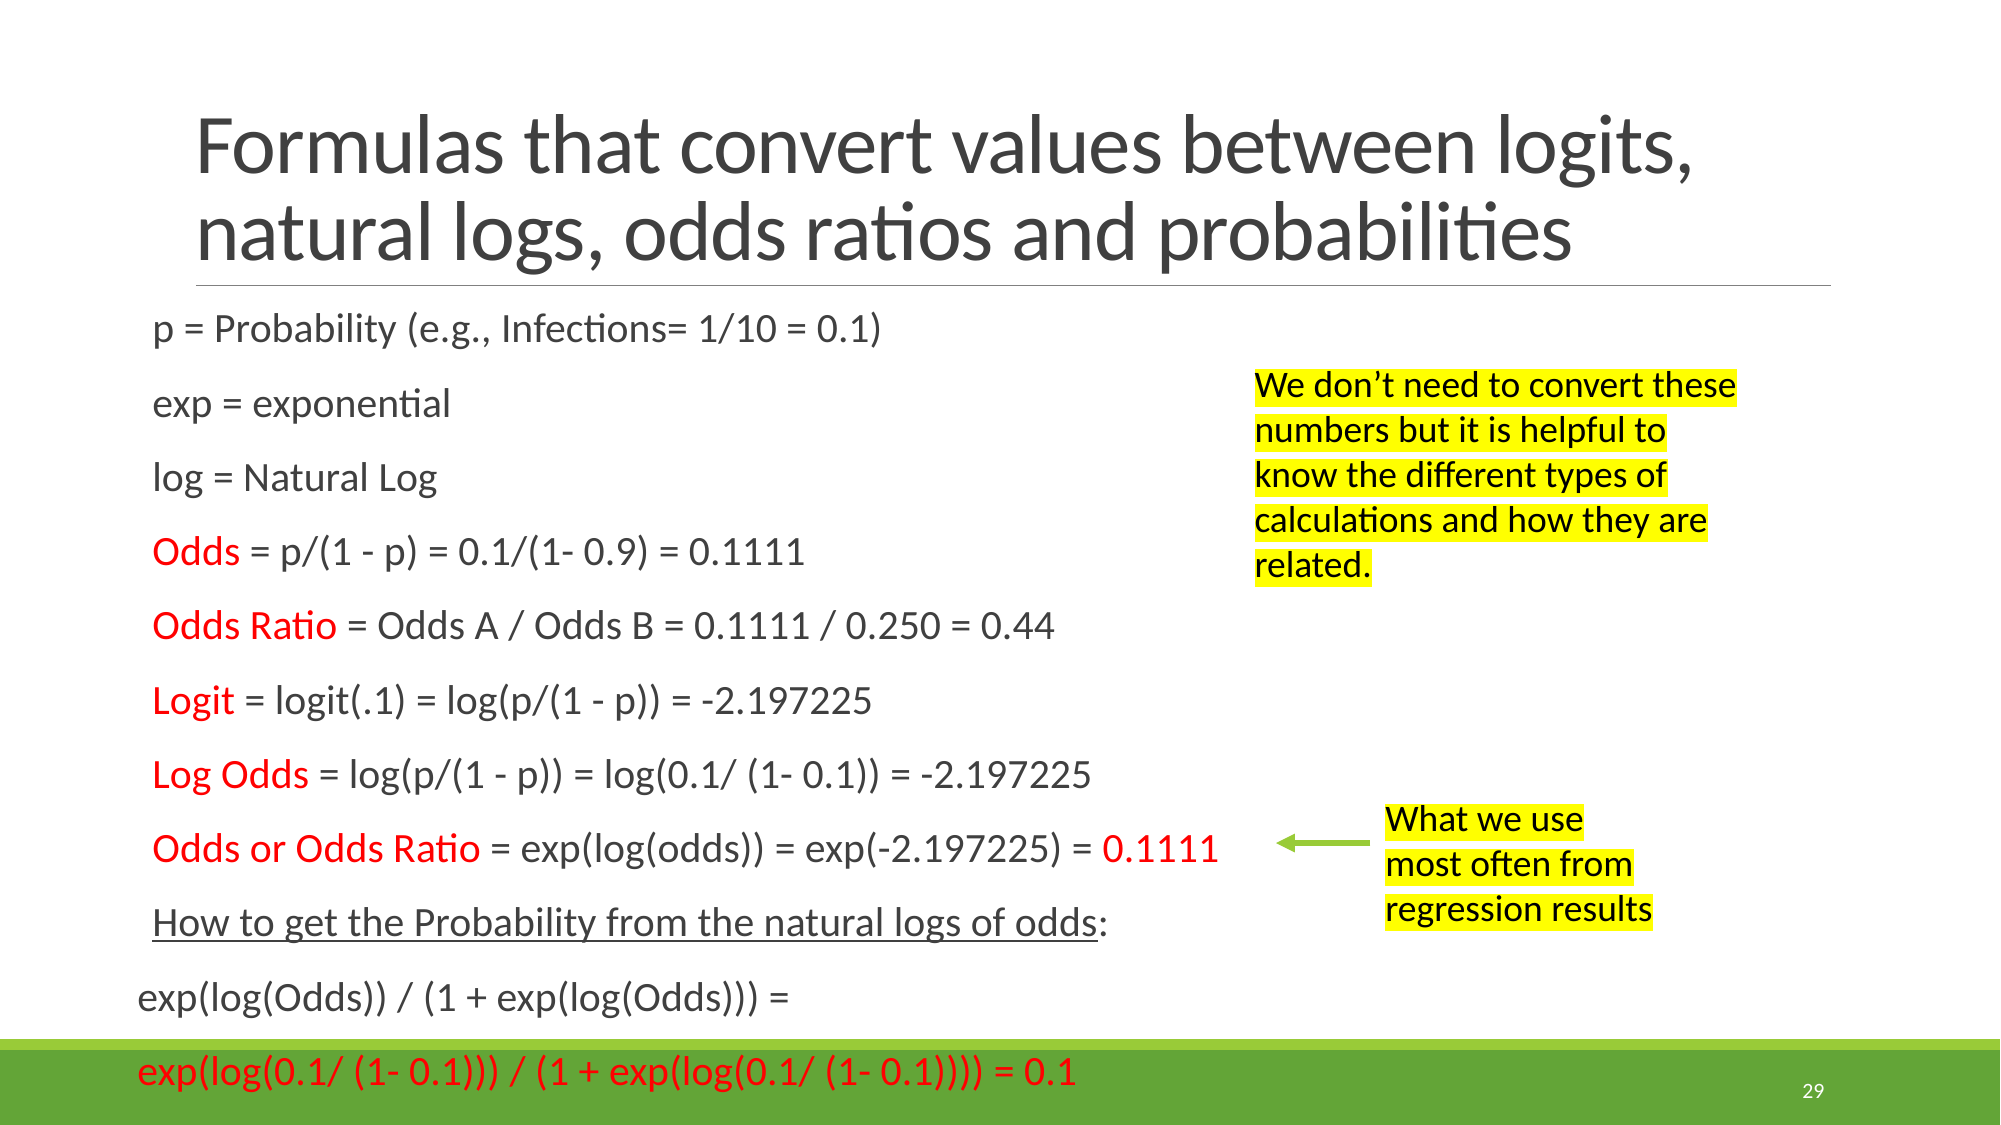

# Formulas that convert values between logits, natural logs, odds ratios and probabilities
p = Probability (e.g., Infections= 1/10 = 0.1)
exp = exponential
log = Natural Log
Odds = p/(1 - p) = 0.1/(1- 0.9) = 0.1111
Odds Ratio = Odds A / Odds B = 0.1111 / 0.250 = 0.44
Logit = logit(.1) = log(p/(1 - p)) = -2.197225
Log Odds = log(p/(1 - p)) = log(0.1/ (1- 0.1)) = -2.197225
Odds or Odds Ratio = exp(log(odds)) = exp(-2.197225) = 0.1111
How to get the Probability from the natural logs of odds:
exp(log(Odds)) / (1 + exp(log(Odds))) =
exp(log(0.1/ (1- 0.1))) / (1 + exp(log(0.1/ (1- 0.1)))) = 0.1
We don’t need to convert these numbers but it is helpful to know the different types of calculations and how they are related.
What we use most often from regression results
29